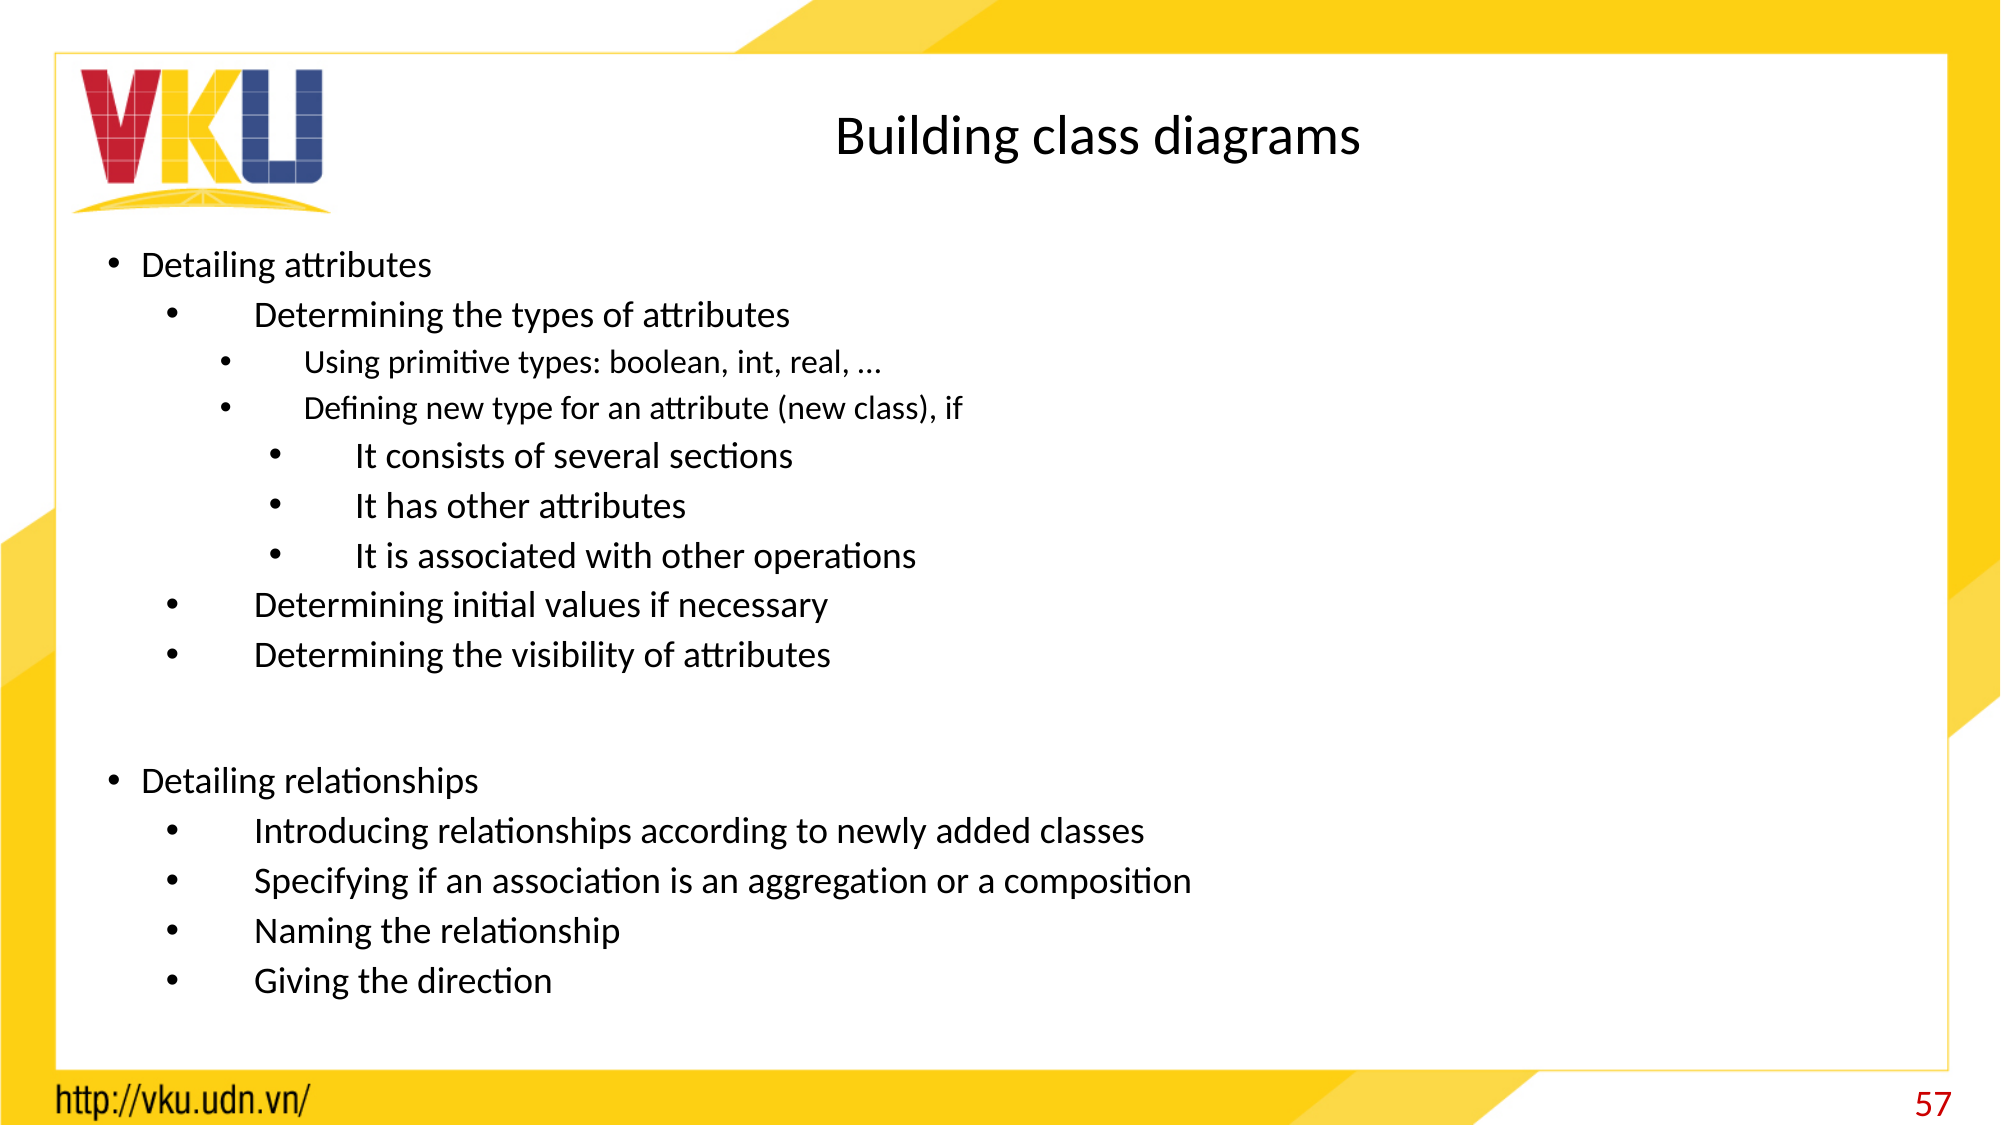

# Building class diagrams
Detailing attributes
Determining the types of attributes
Using primitive types: boolean, int, real, …
Defining new type for an attribute (new class), if
It consists of several sections
It has other attributes
It is associated with other operations
Determining initial values if necessary
Determining the visibility of attributes

Detailing relationships
Introducing relationships according to newly added classes
Specifying if an association is an aggregation or a composition
Naming the relationship
Giving the direction
57